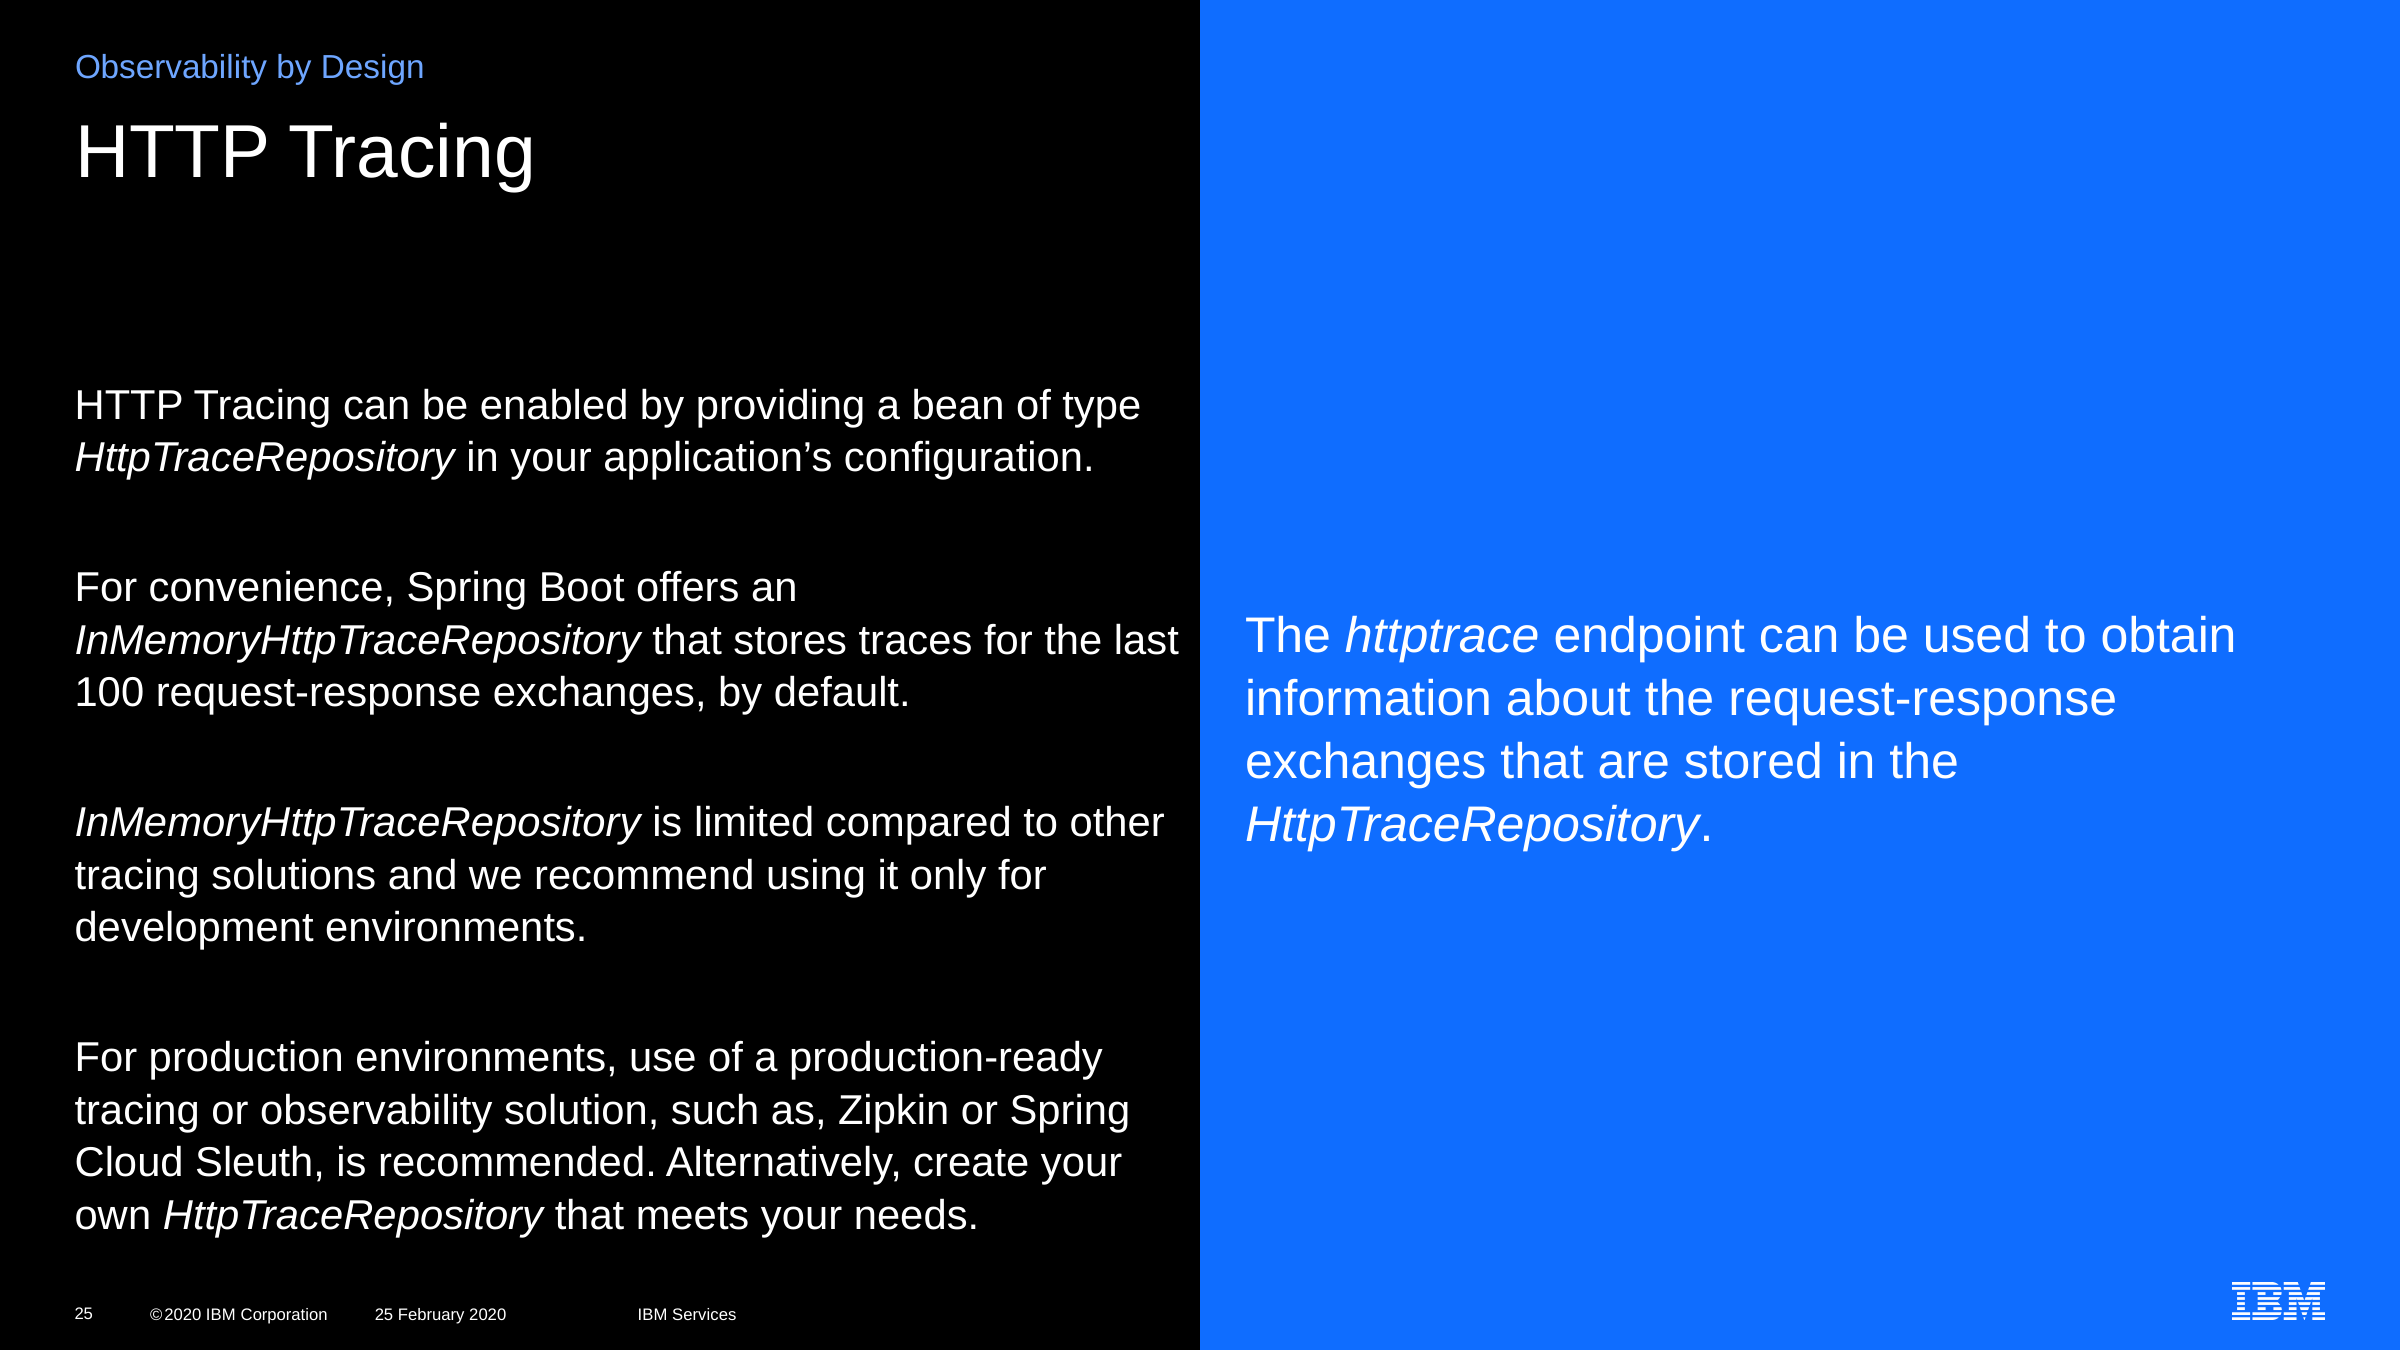

Observability by Design
# HTTP Tracing
HTTP Tracing can be enabled by providing a bean of type HttpTraceRepository in your application’s configuration.

For convenience, Spring Boot offers an InMemoryHttpTraceRepository that stores traces for the last 100 request-response exchanges, by default.

InMemoryHttpTraceRepository is limited compared to other tracing solutions and we recommend using it only for development environments.

For production environments, use of a production-ready tracing or observability solution, such as, Zipkin or Spring Cloud Sleuth, is recommended. Alternatively, create your own HttpTraceRepository that meets your needs.
The httptrace endpoint can be used to obtain information about the request-response exchanges that are stored in the HttpTraceRepository.